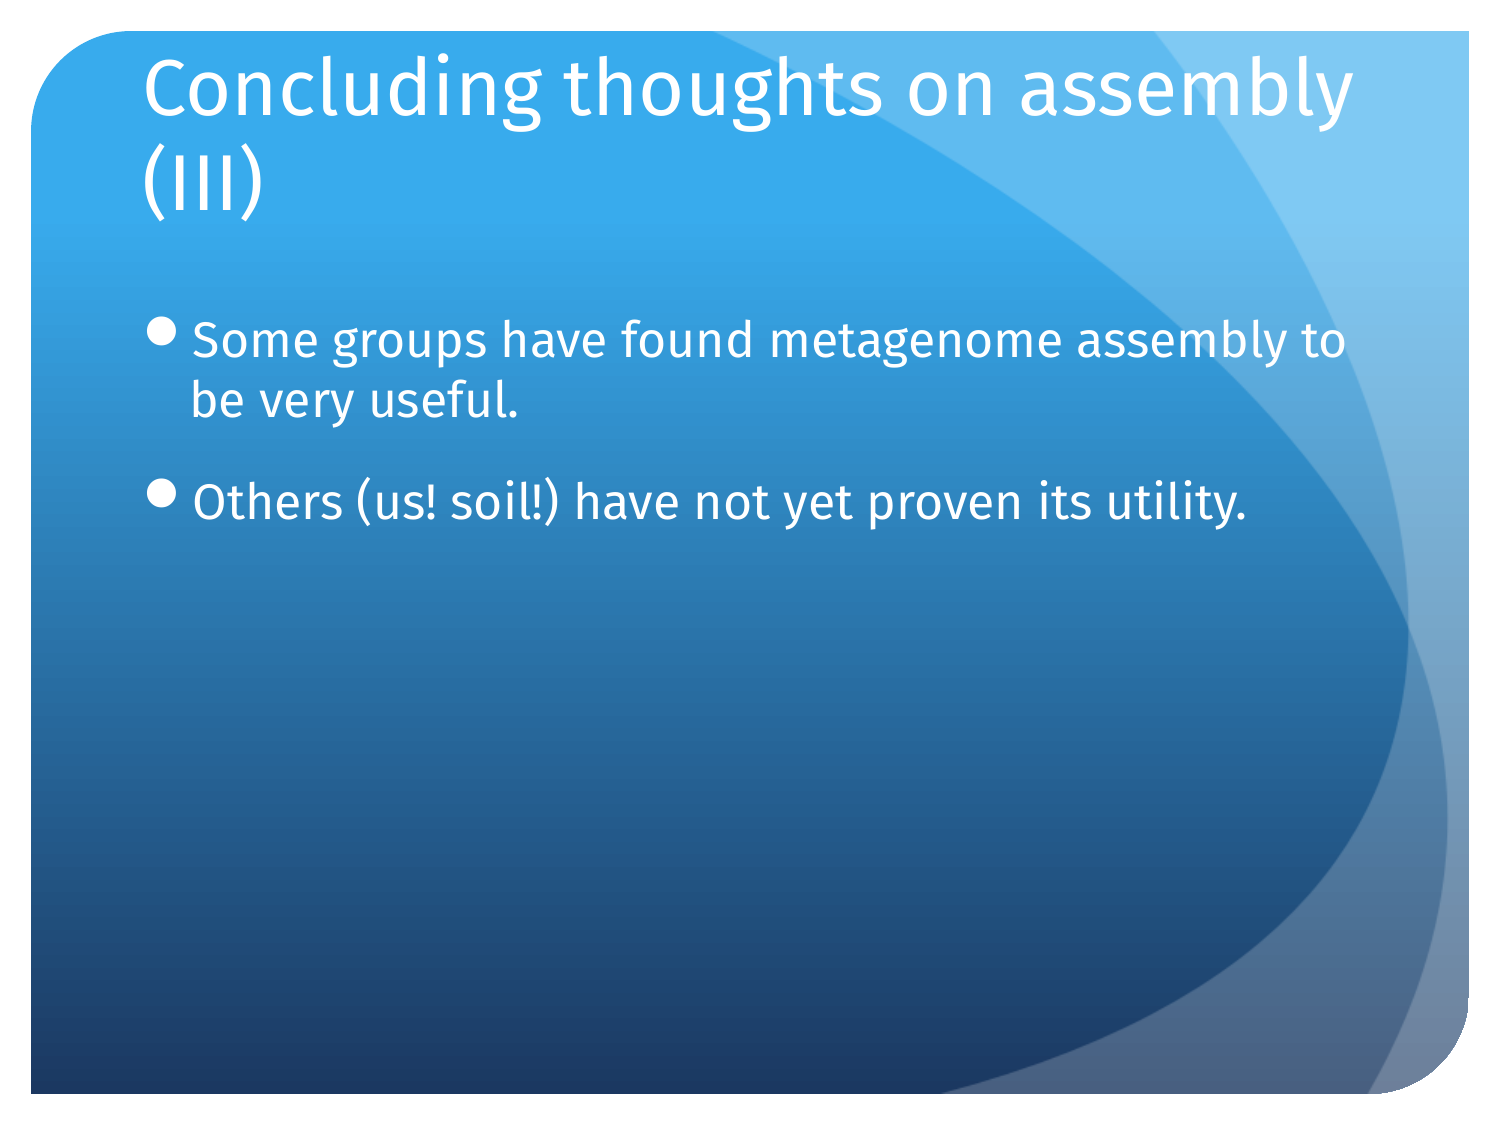

# Concluding thoughts on assembly (III)
Some groups have found metagenome assembly to be very useful.
Others (us! soil!) have not yet proven its utility.